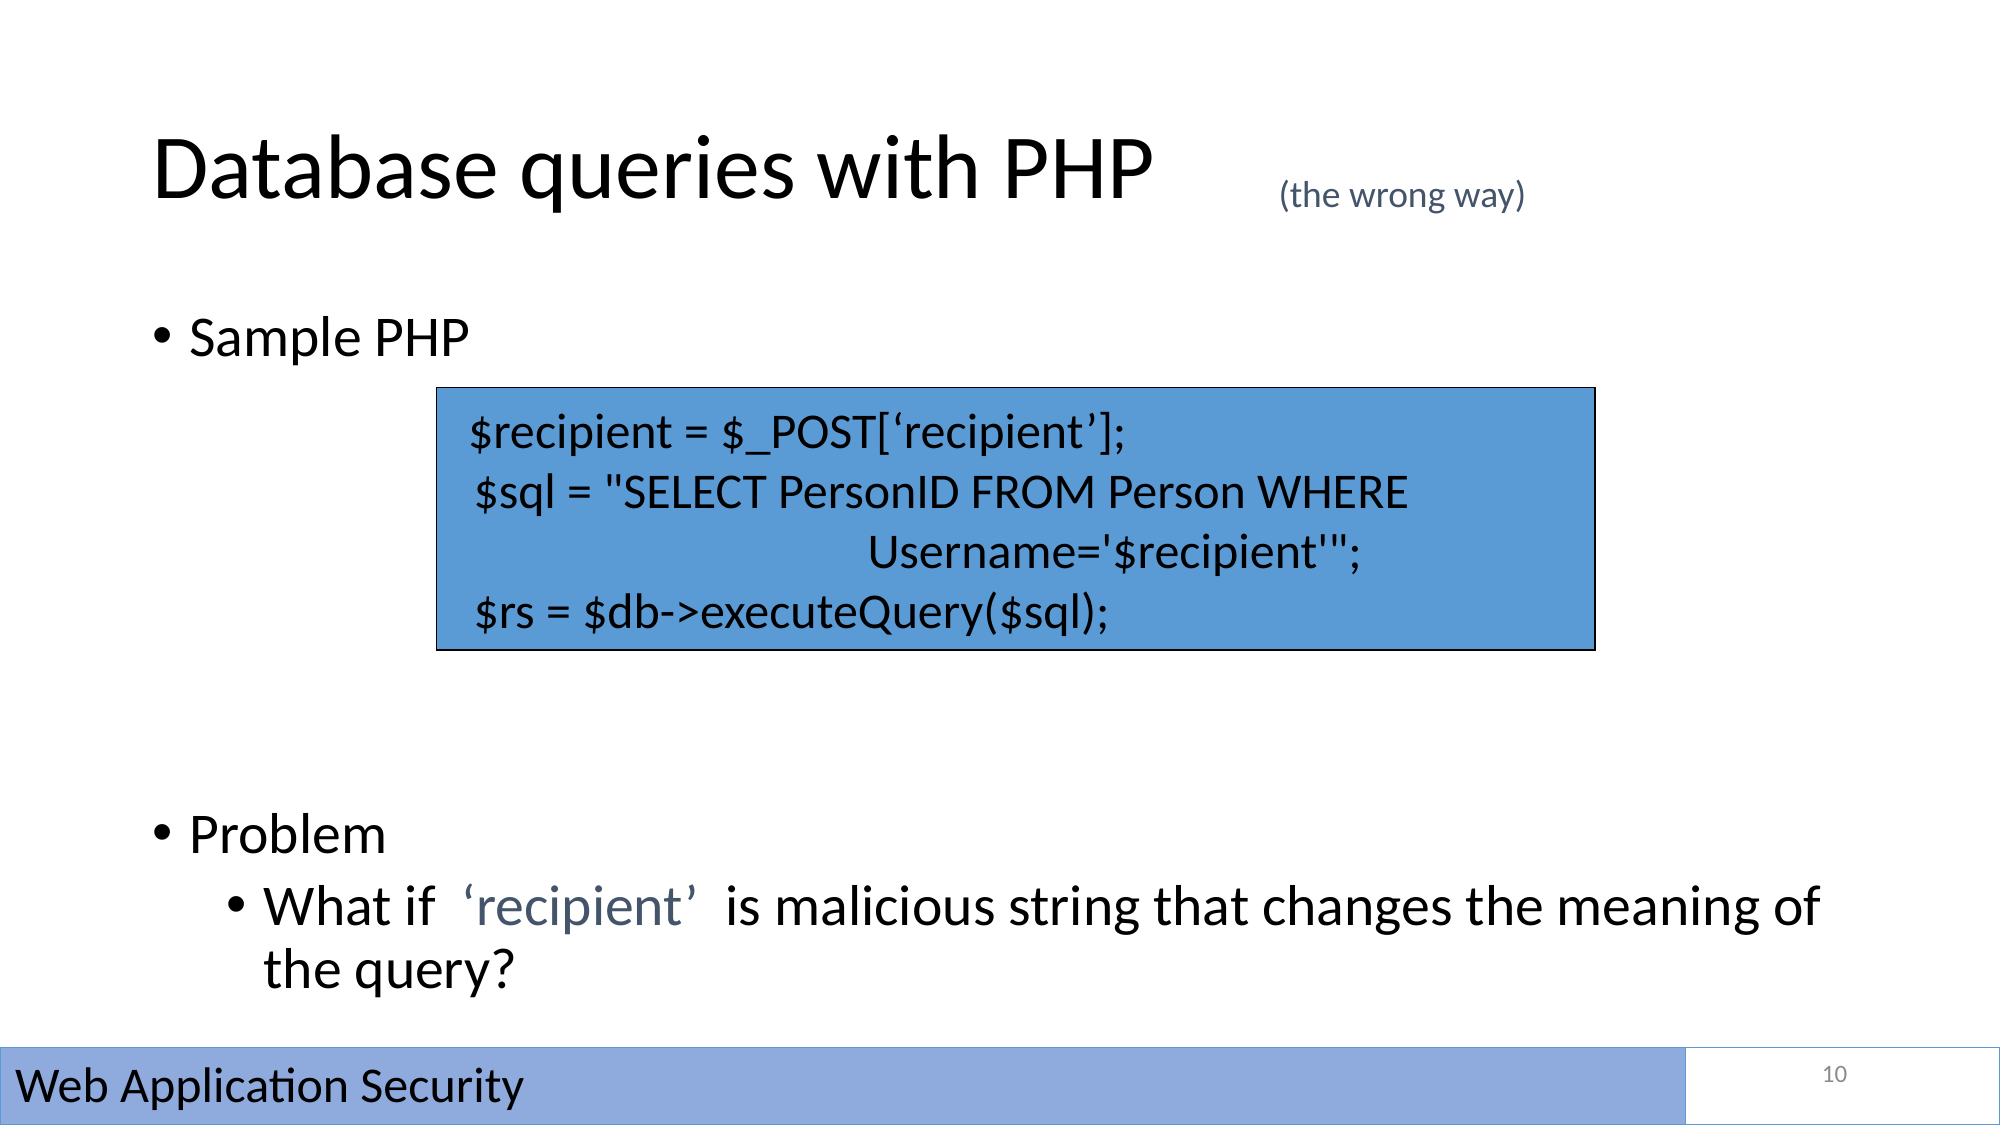

# Database queries with PHP
(the wrong way)
Sample PHP

Problem
What if  ‘recipient’  is malicious string that changes the meaning of the query?
  $recipient = $_POST[‘recipient’];
  $sql = "SELECT PersonID FROM Person WHERE
                                     Username='$recipient'";
  $rs = $db->executeQuery($sql);
10
Web Application Security